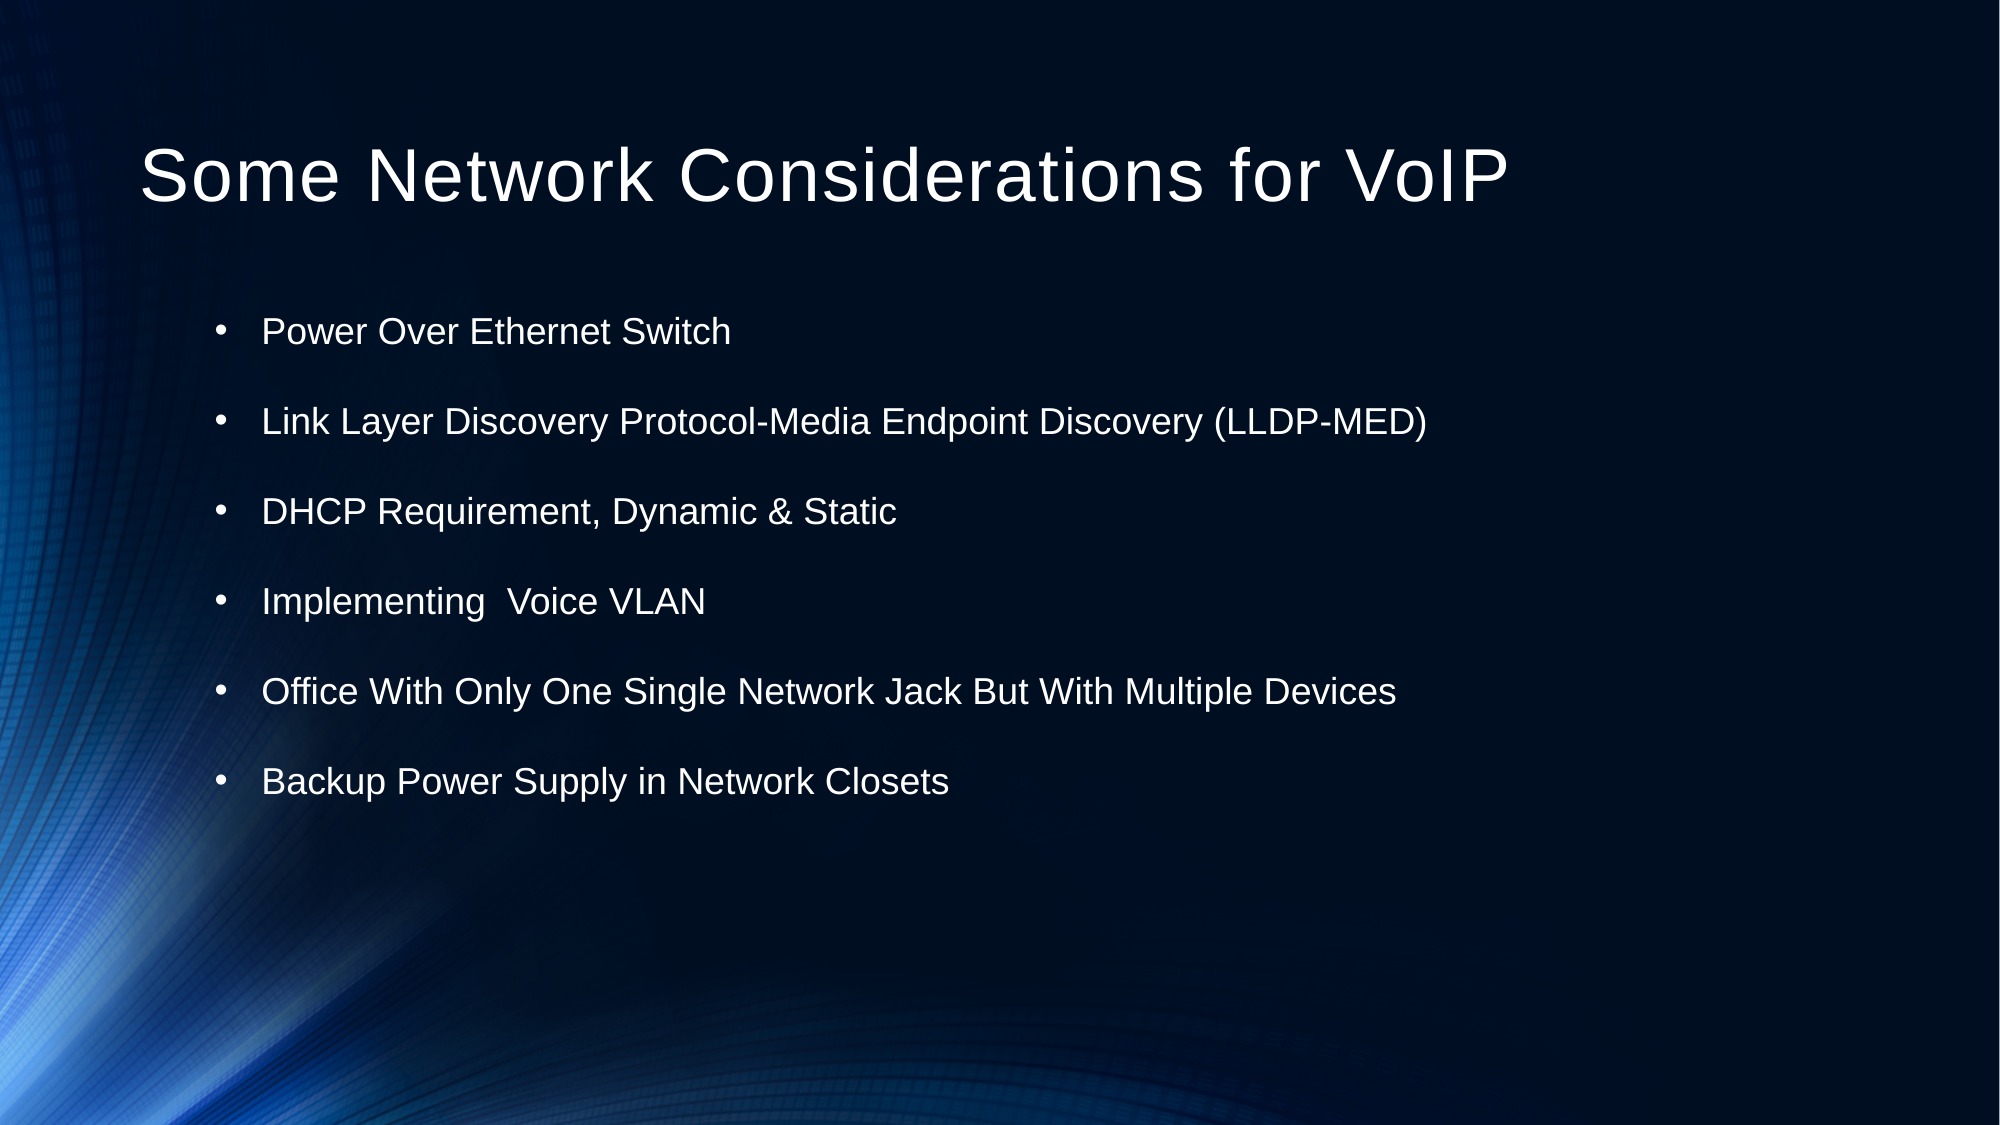

# Some Network Considerations for VoIP
Power Over Ethernet Switch

Link Layer Discovery Protocol-Media Endpoint Discovery (LLDP-MED)

DHCP Requirement, Dynamic & Static

Implementing  Voice VLAN

Office With Only One Single Network Jack But With Multiple Devices

Backup Power Supply in Network Closets